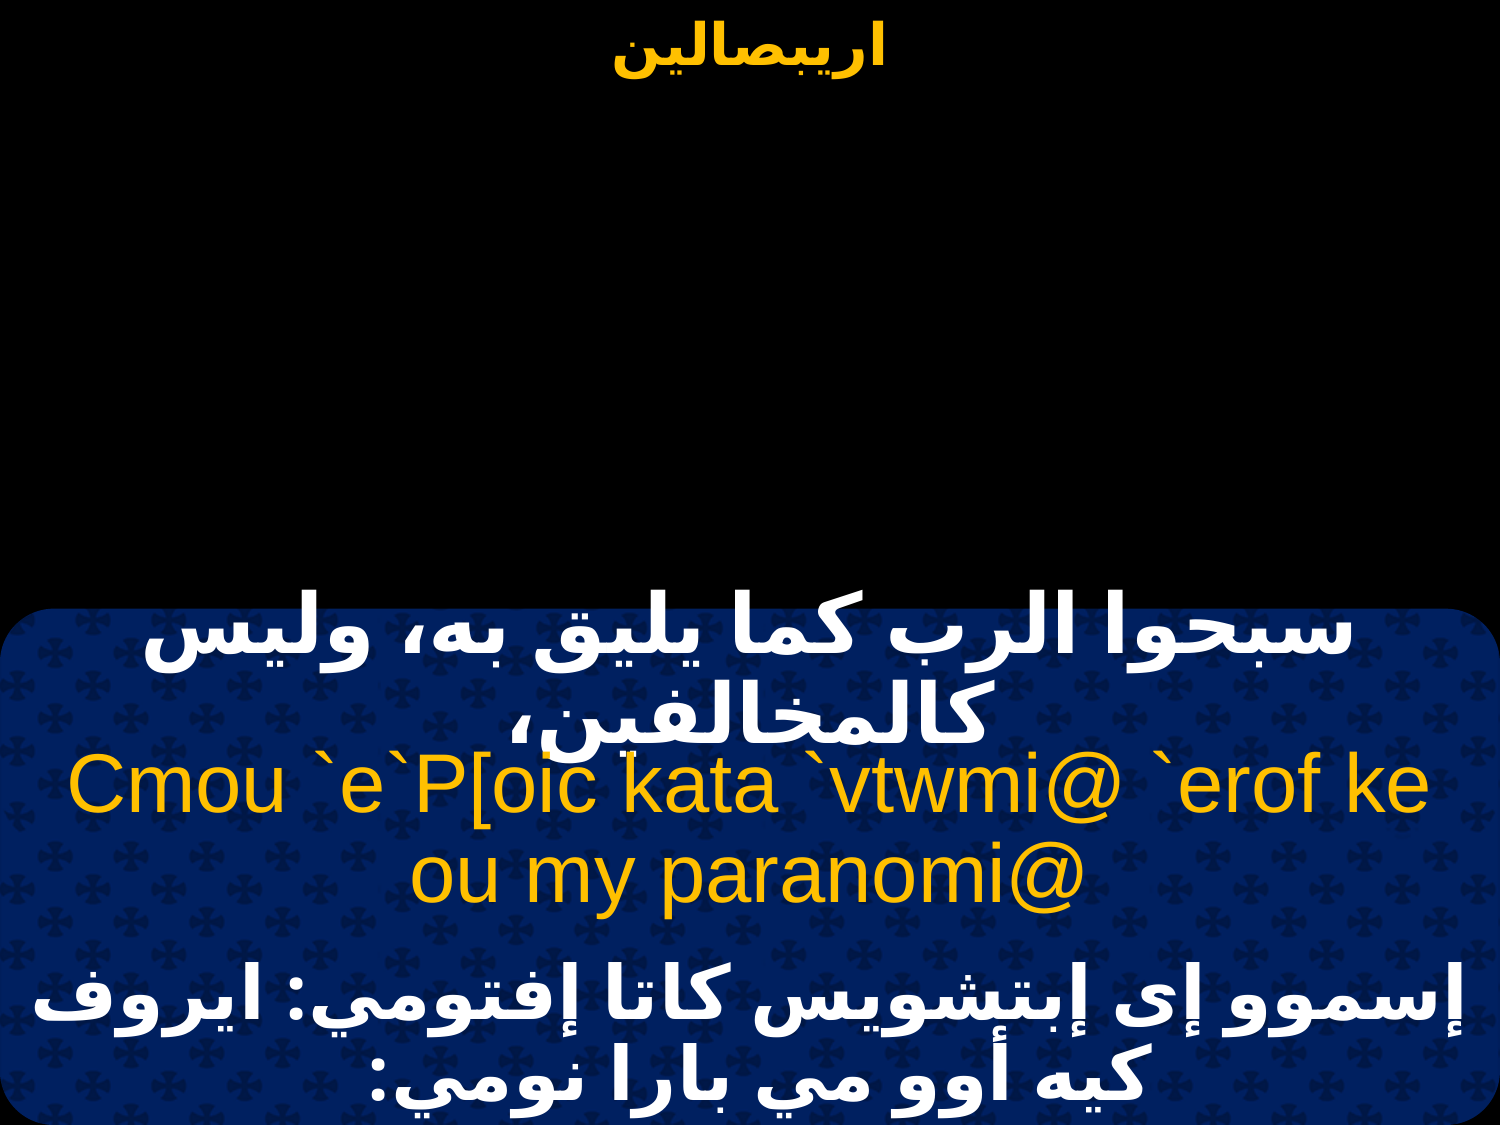

#
سبحوا الرب كما يليق به، وليس كالمخالفين،
Cmou `e`P[oic kata `vtwmi@ `erof ke ou my paranomi@
إسموو إى إبتشويس كاتا إفتومي: ايروف كيه أوو مي بارا نومي: